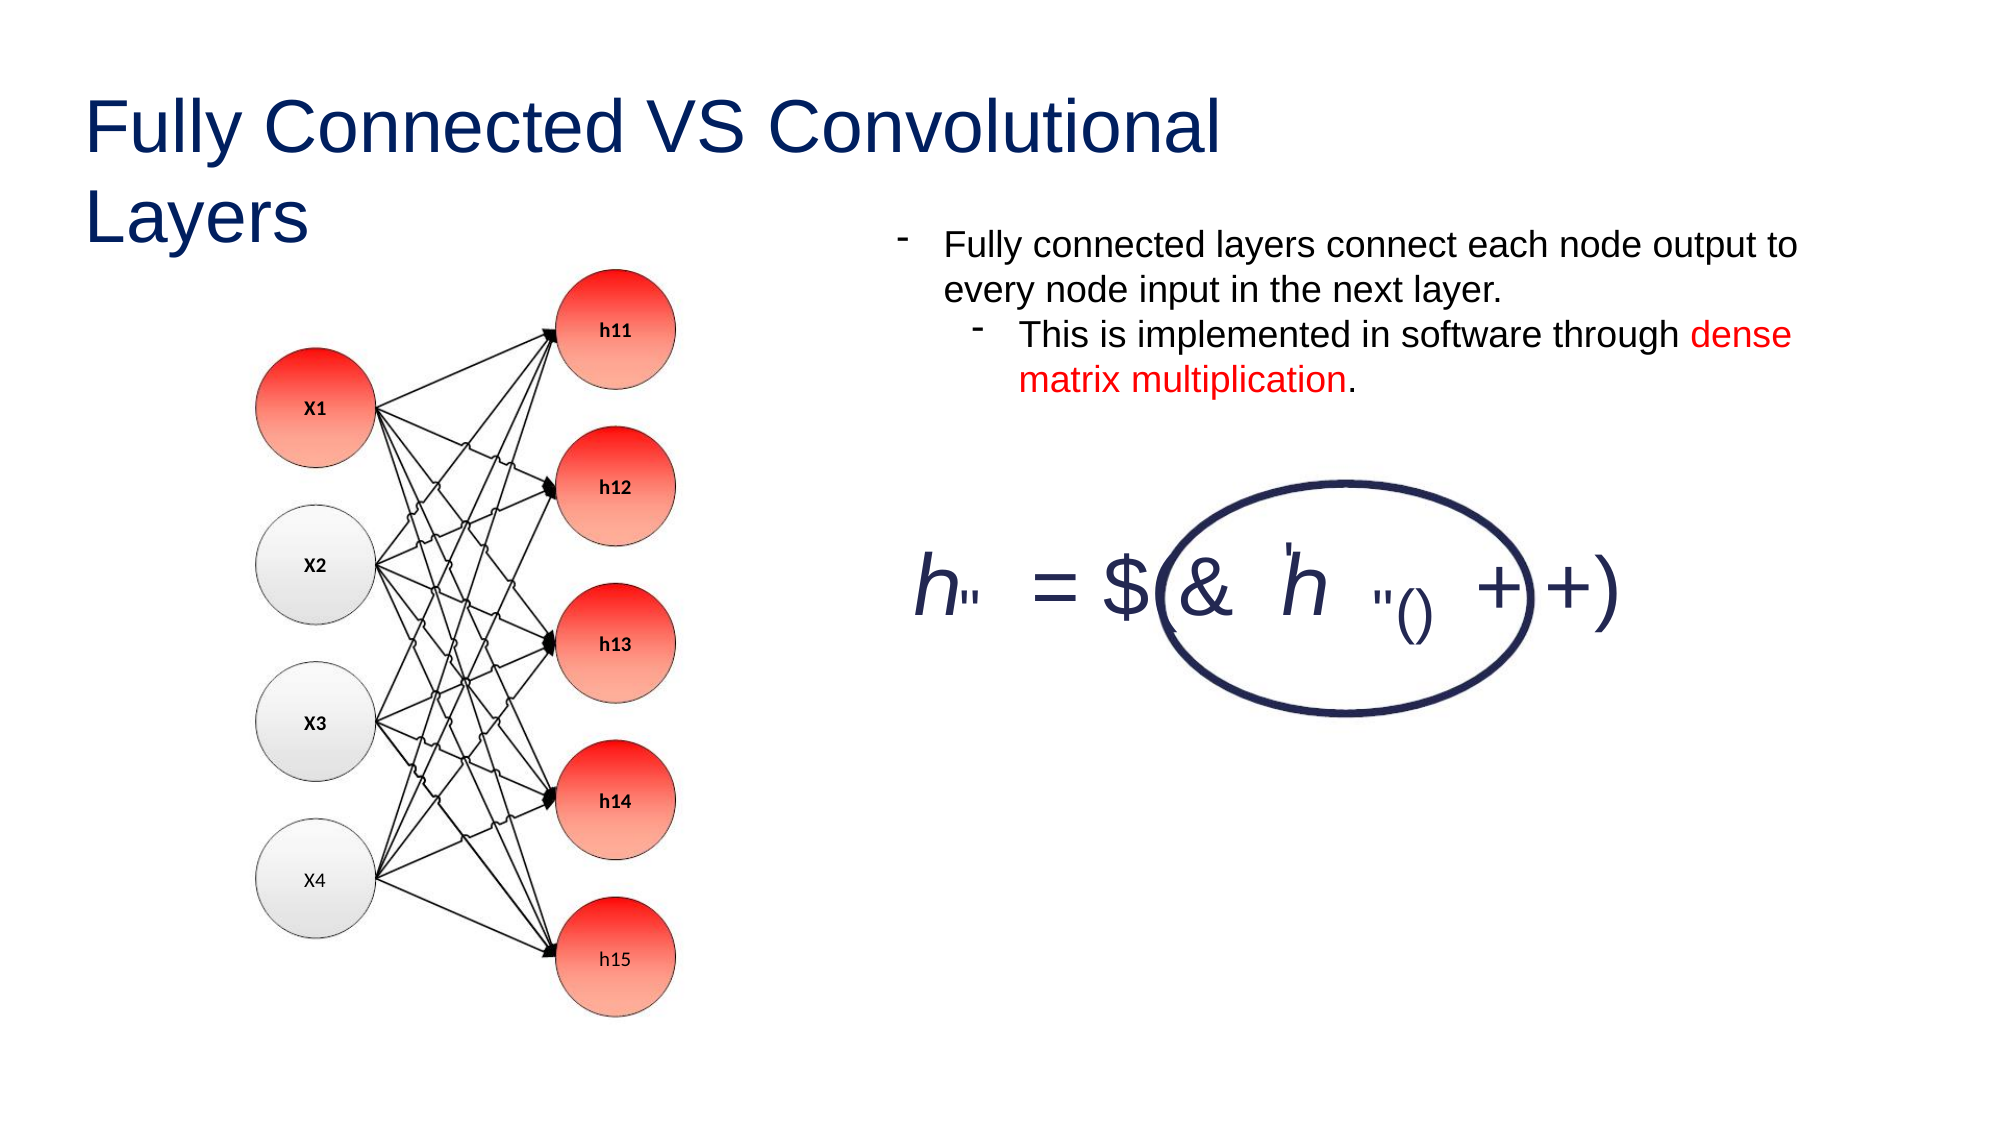

Fully Connected VS Convolutional Layers
Fully connected layers connect each node output to every node input in the next layer.
This is implemented in software through dense matrix multiplication.
h11
X1
h12
'
ℎ = $(& ℎ + +)
X2
X3
X4
"
"()
h13
h14
h15